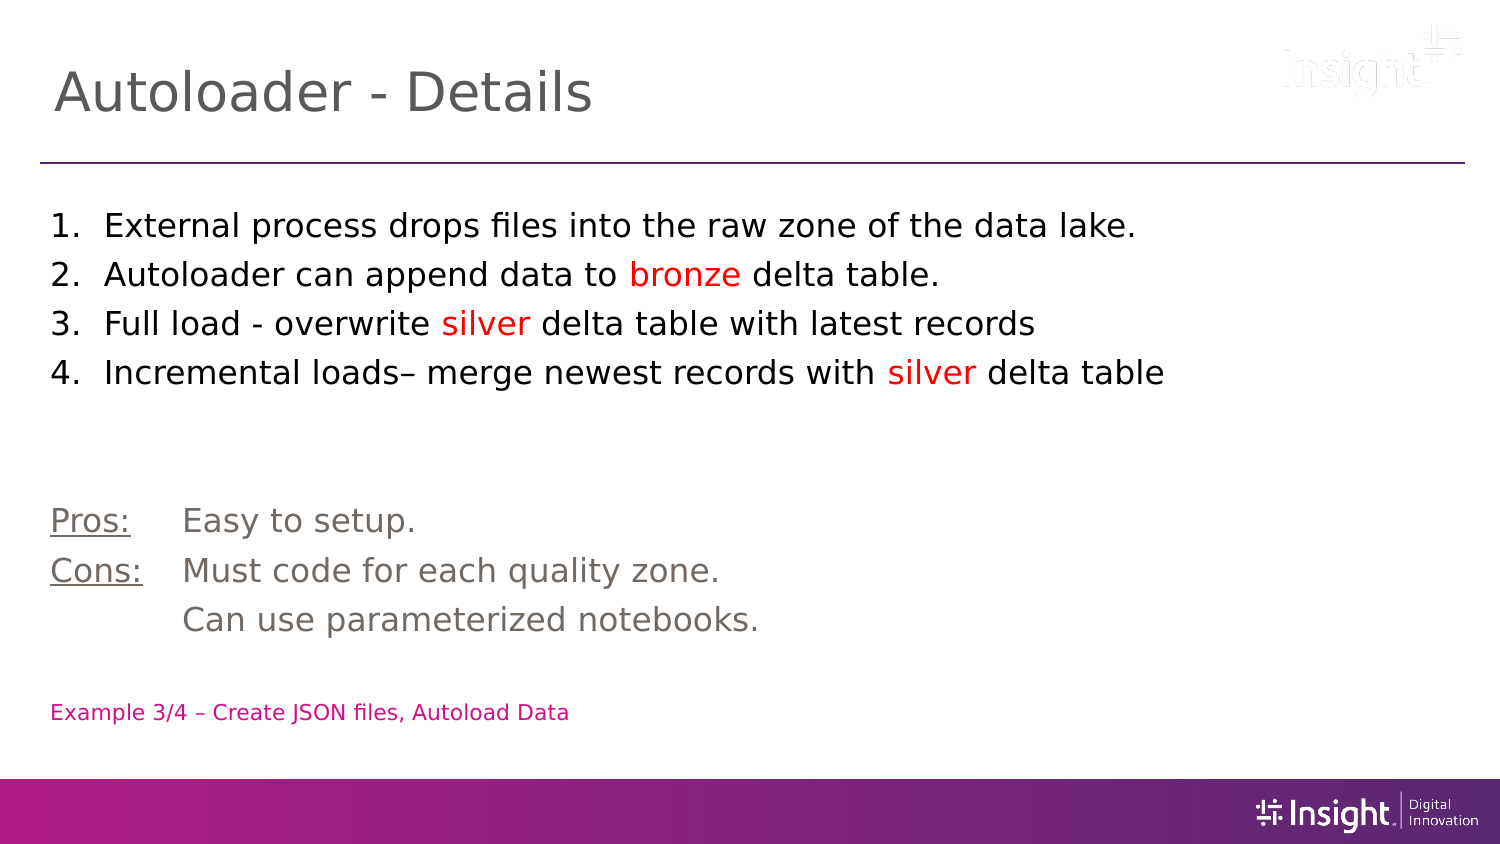

# Autoloader - Details
External process drops files into the raw zone of the data lake.
Autoloader can append data to bronze delta table.
Full load - overwrite silver delta table with latest records
Incremental loads– merge newest records with silver delta table

Pros:	Easy to setup.
Cons:	Must code for each quality zone.
	Can use parameterized notebooks.

Example 3/4 – Create JSON files, Autoload Data